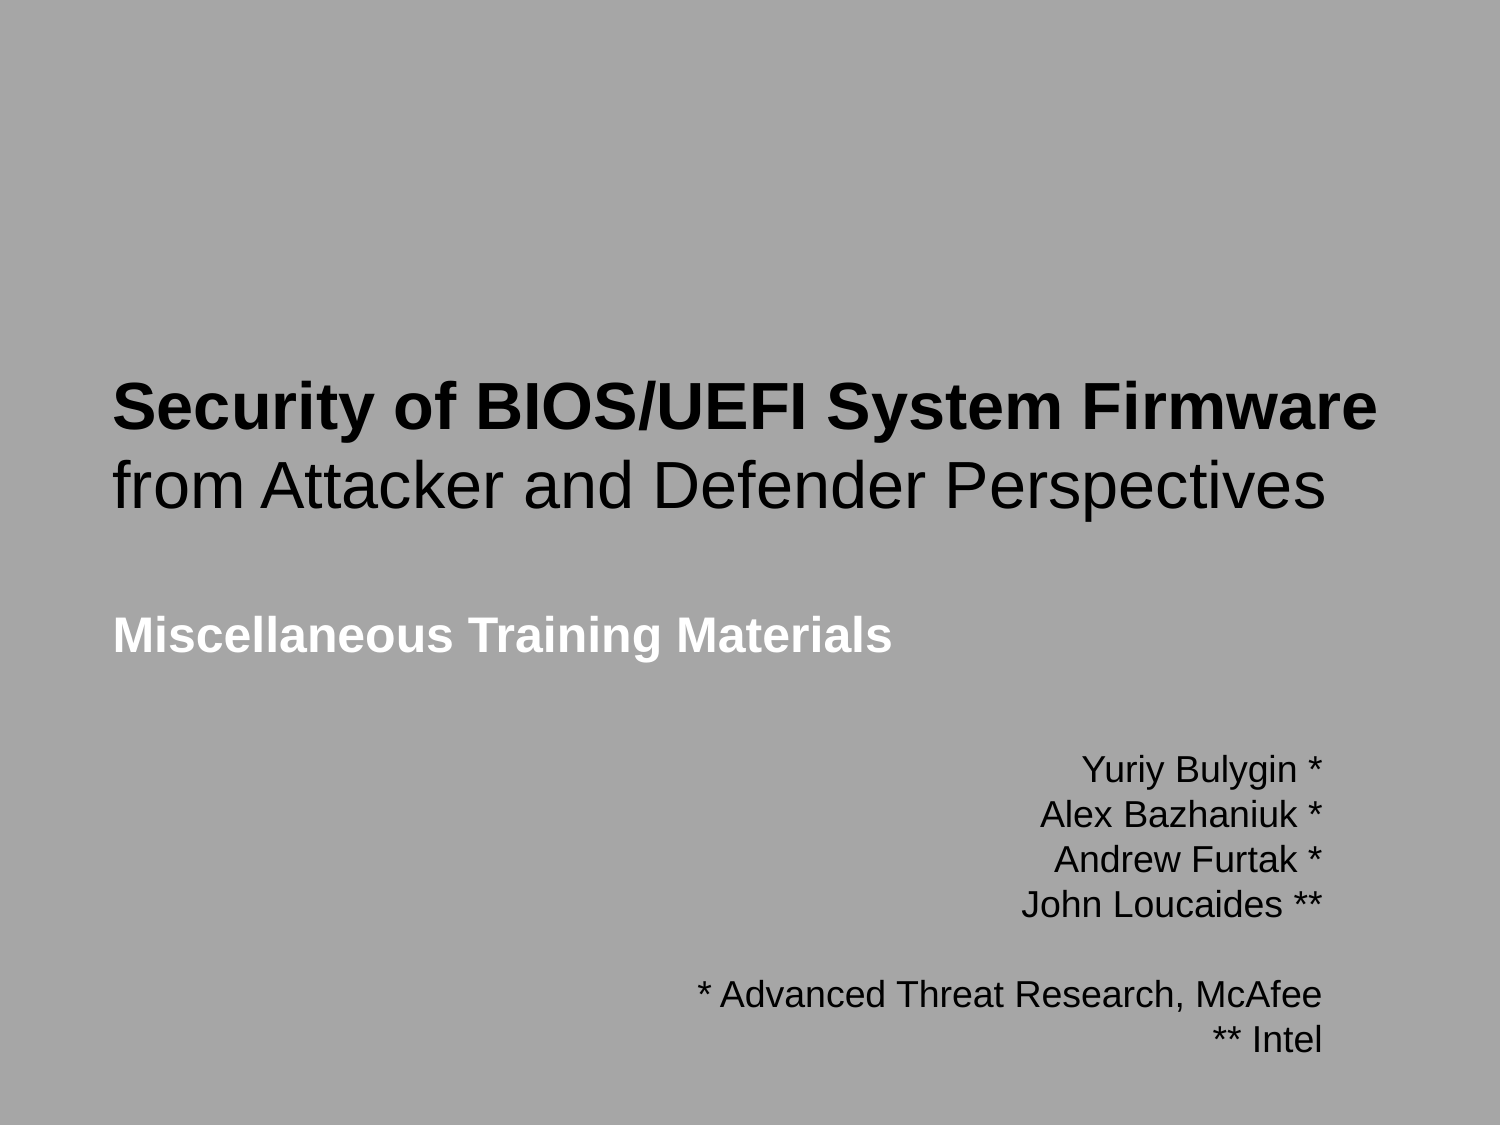

# Security of BIOS/UEFI System Firmware from Attacker and Defender Perspectives Miscellaneous Training Materials
Yuriy Bulygin *
Alex Bazhaniuk *
Andrew Furtak *
John Loucaides **

* Advanced Threat Research, McAfee
** Intel